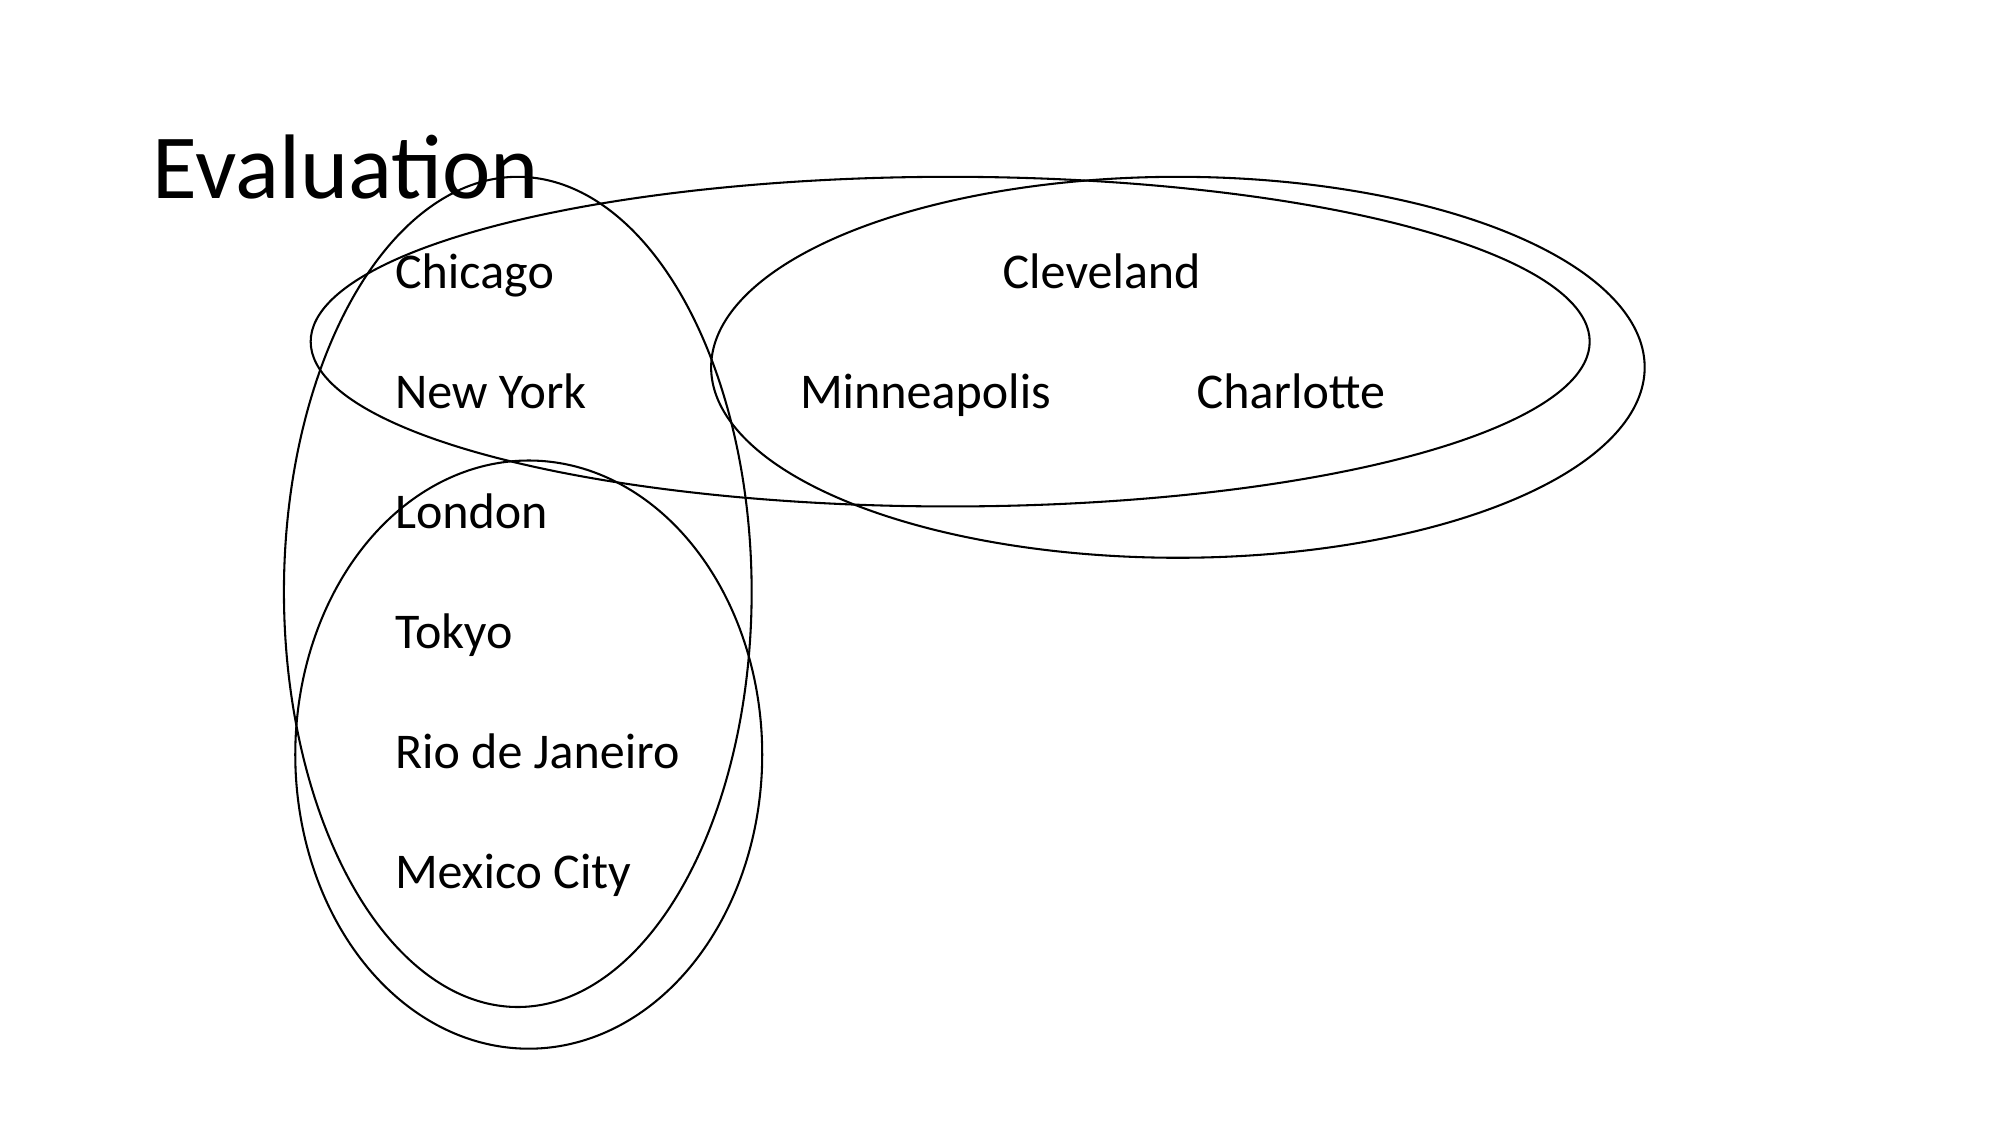

# Evaluation

Chicago		              Cleveland

New York                   Minneapolis             Charlotte

London

Tokyo

Rio de Janeiro

Mexico City